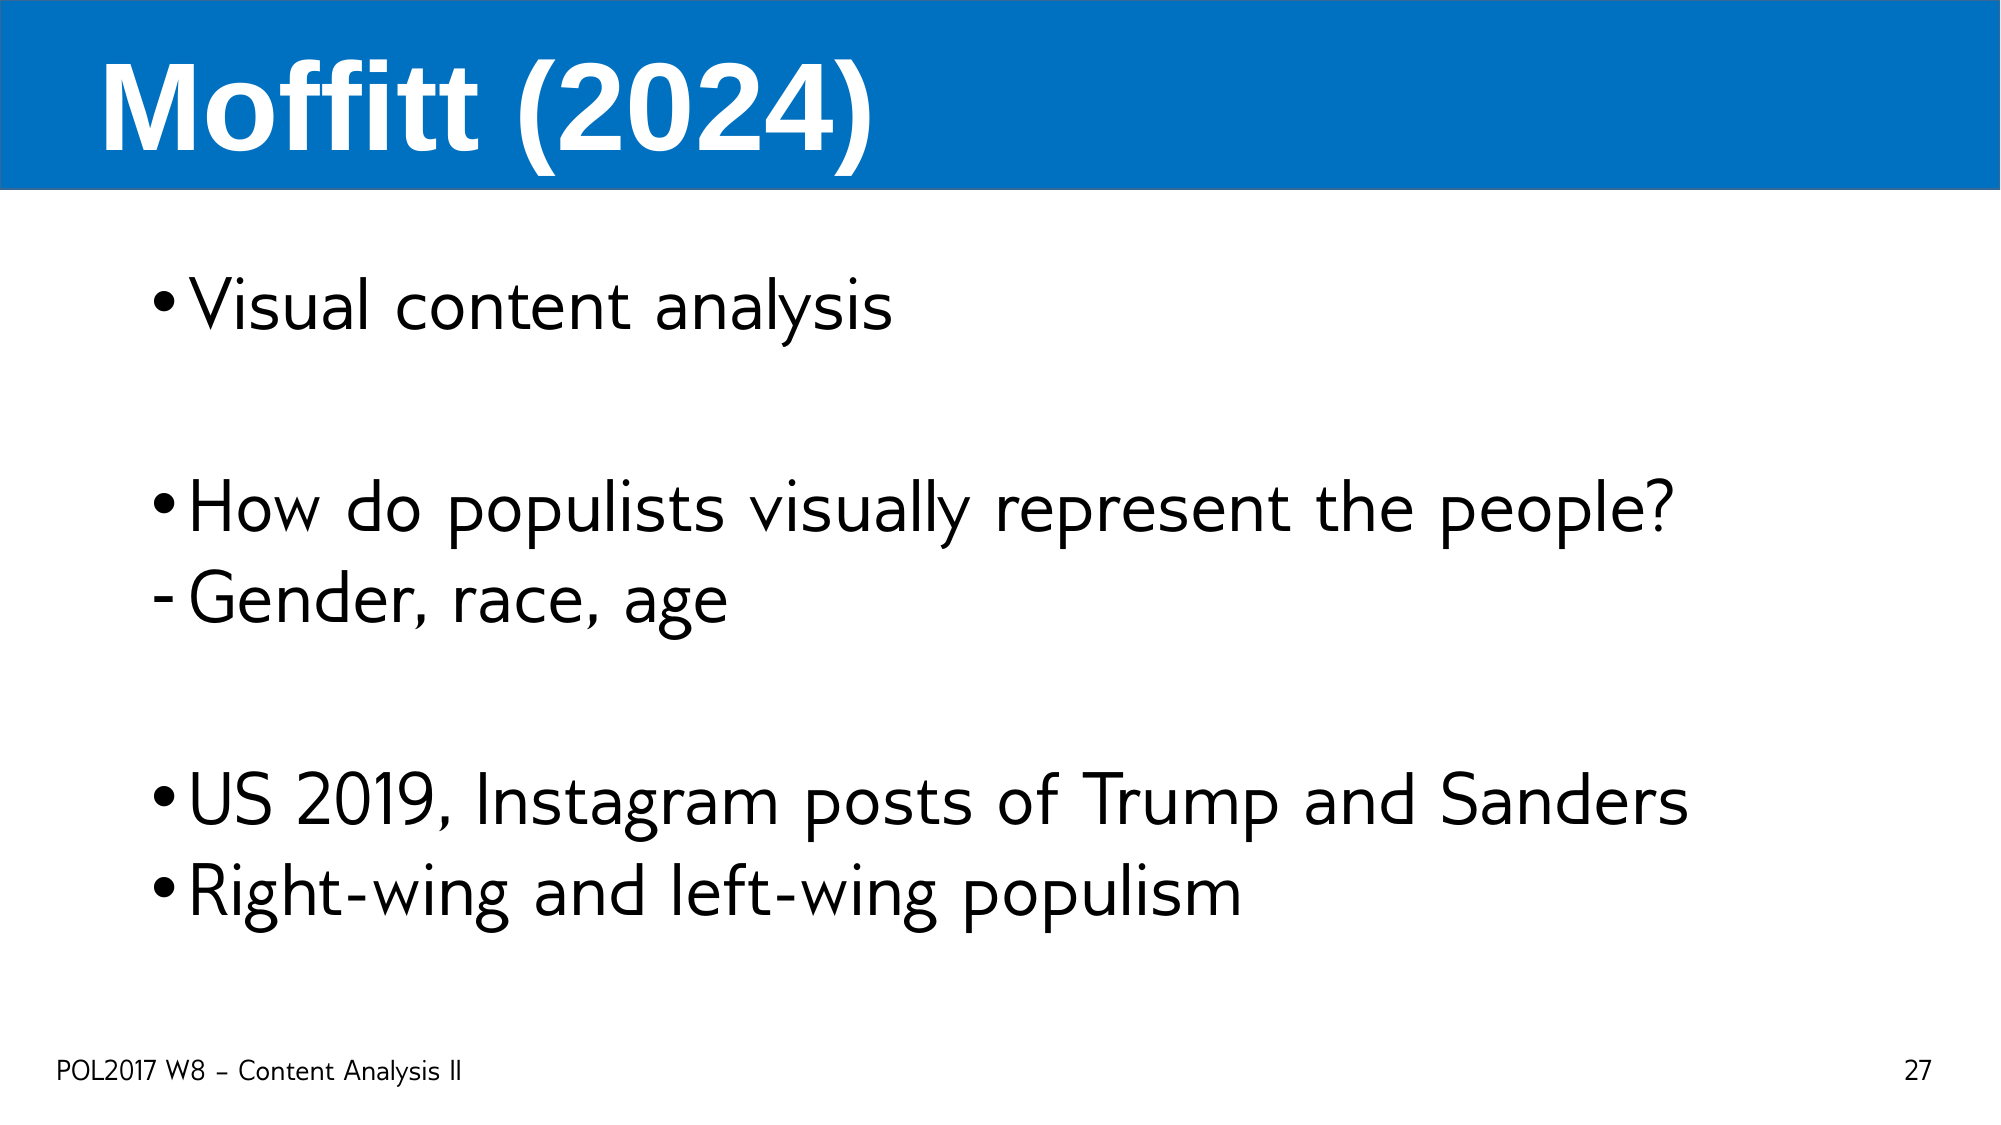

# Moffitt (2024)
Visual content analysis

How do populists visually represent the people?
Gender, race, age

US 2019, Instagram posts of Trump and Sanders
Right-wing and left-wing populism
POL2017 W8 – Content Analysis II
27